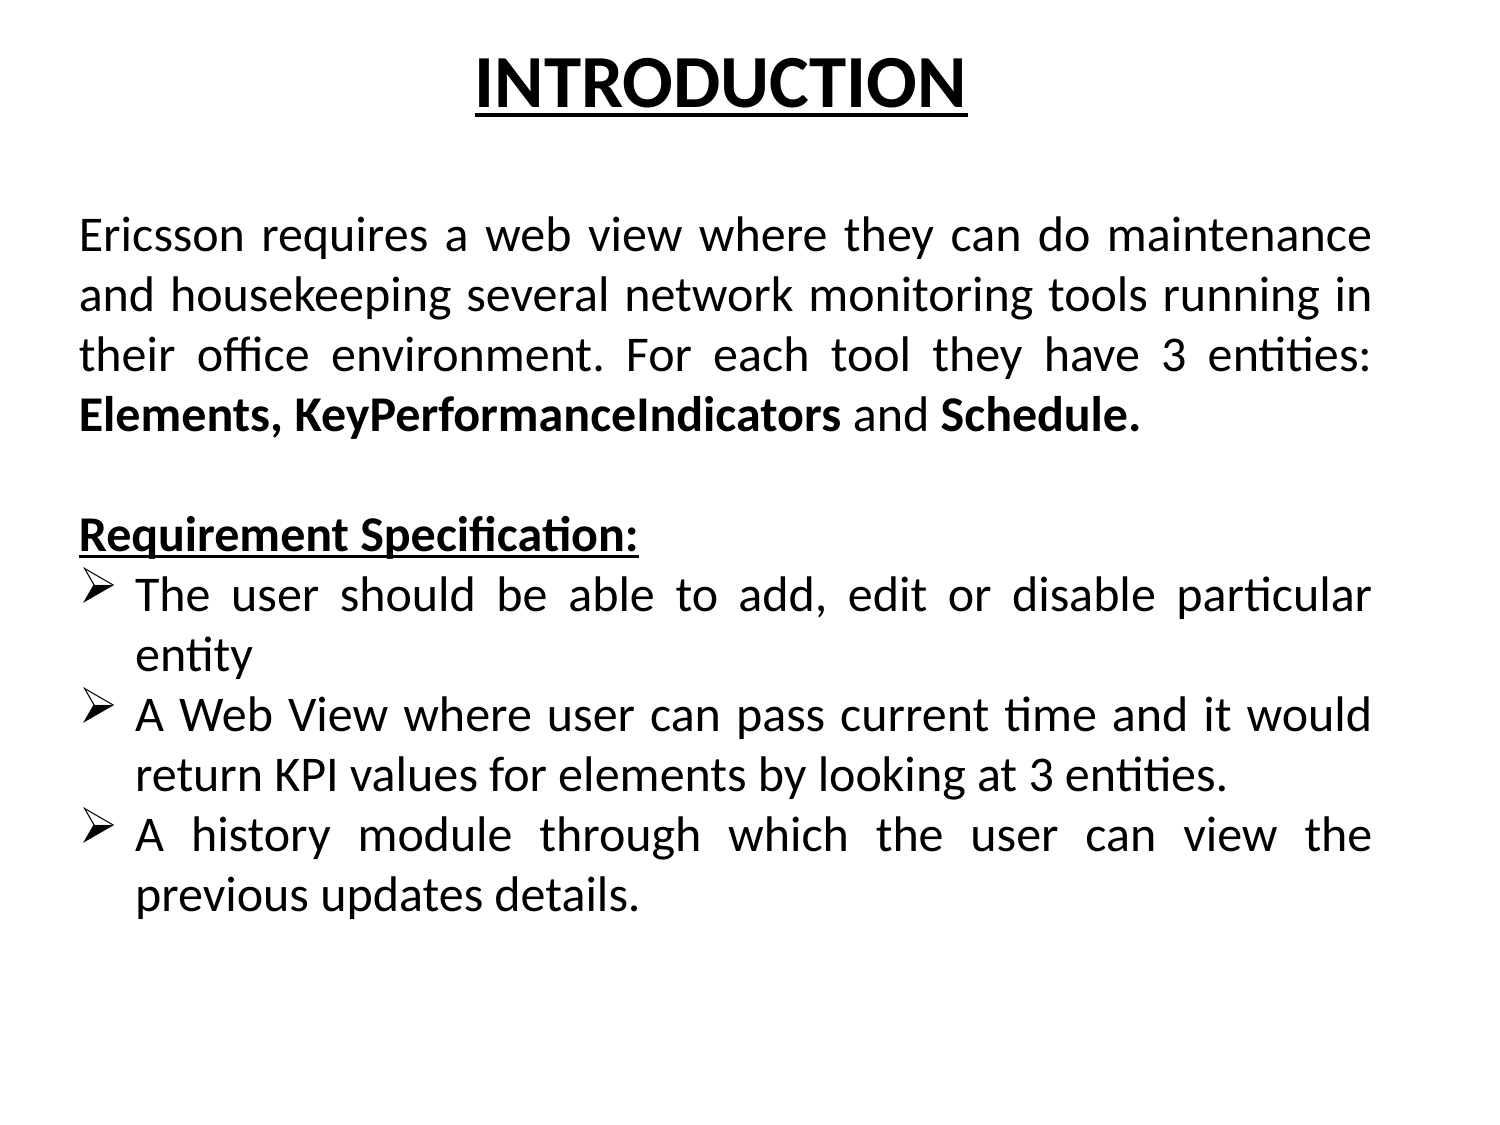

INTRODUCTION
Ericsson requires a web view where they can do maintenance and housekeeping several network monitoring tools running in their office environment. For each tool they have 3 entities: Elements, KeyPerformanceIndicators and Schedule.

Requirement Specification:
The user should be able to add, edit or disable particular entity
A Web View where user can pass current time and it would return KPI values for elements by looking at 3 entities.
A history module through which the user can view the previous updates details.